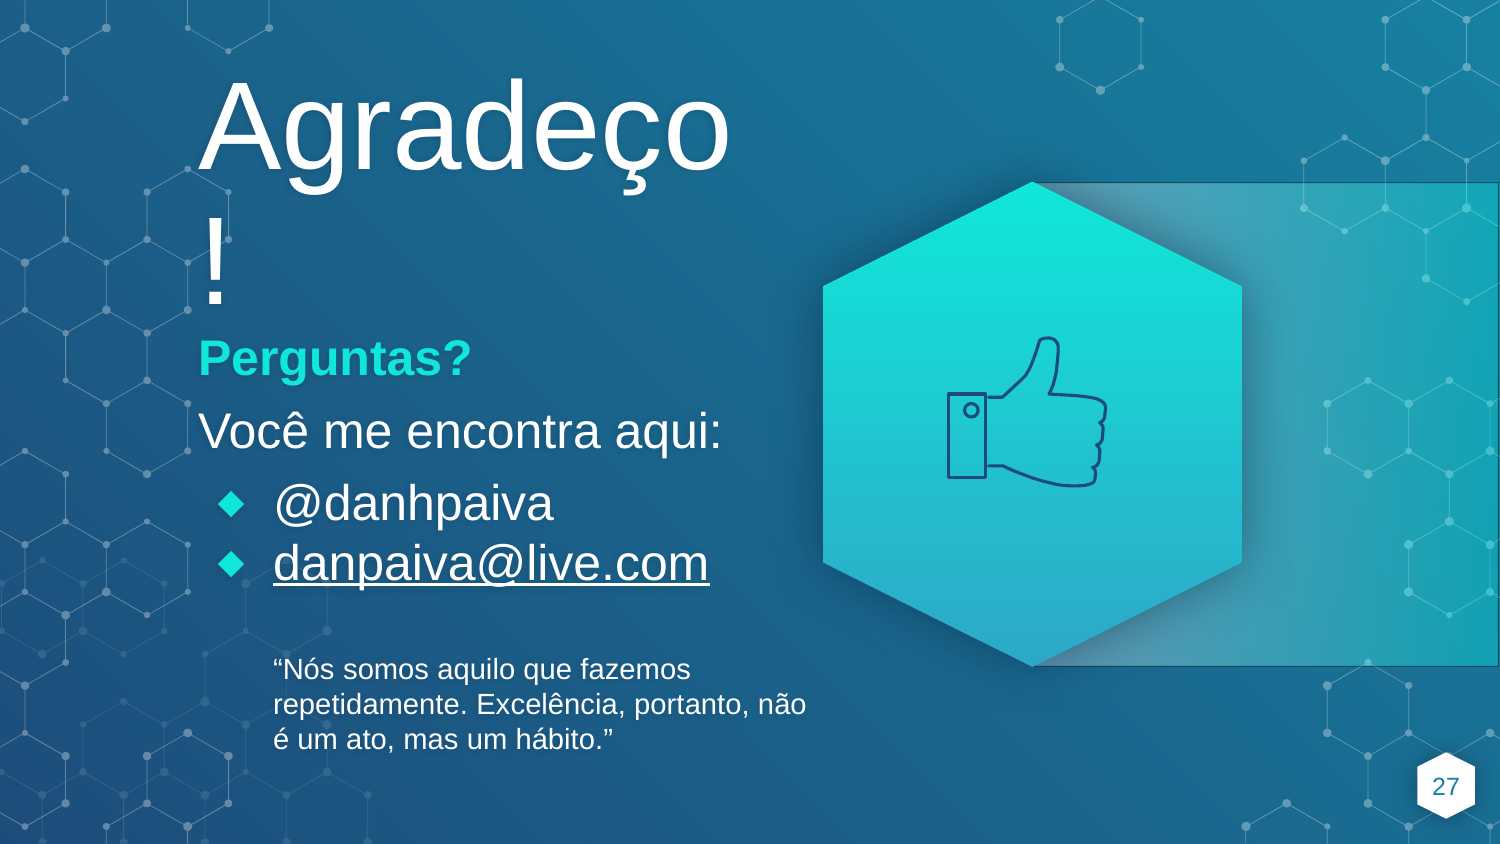

Agradeço!

Perguntas?
Você me encontra aqui:
@danhpaiva
danpaiva@live.com
“Nós somos aquilo que fazemos repetidamente. Excelência, portanto, não é um ato, mas um hábito.”

27